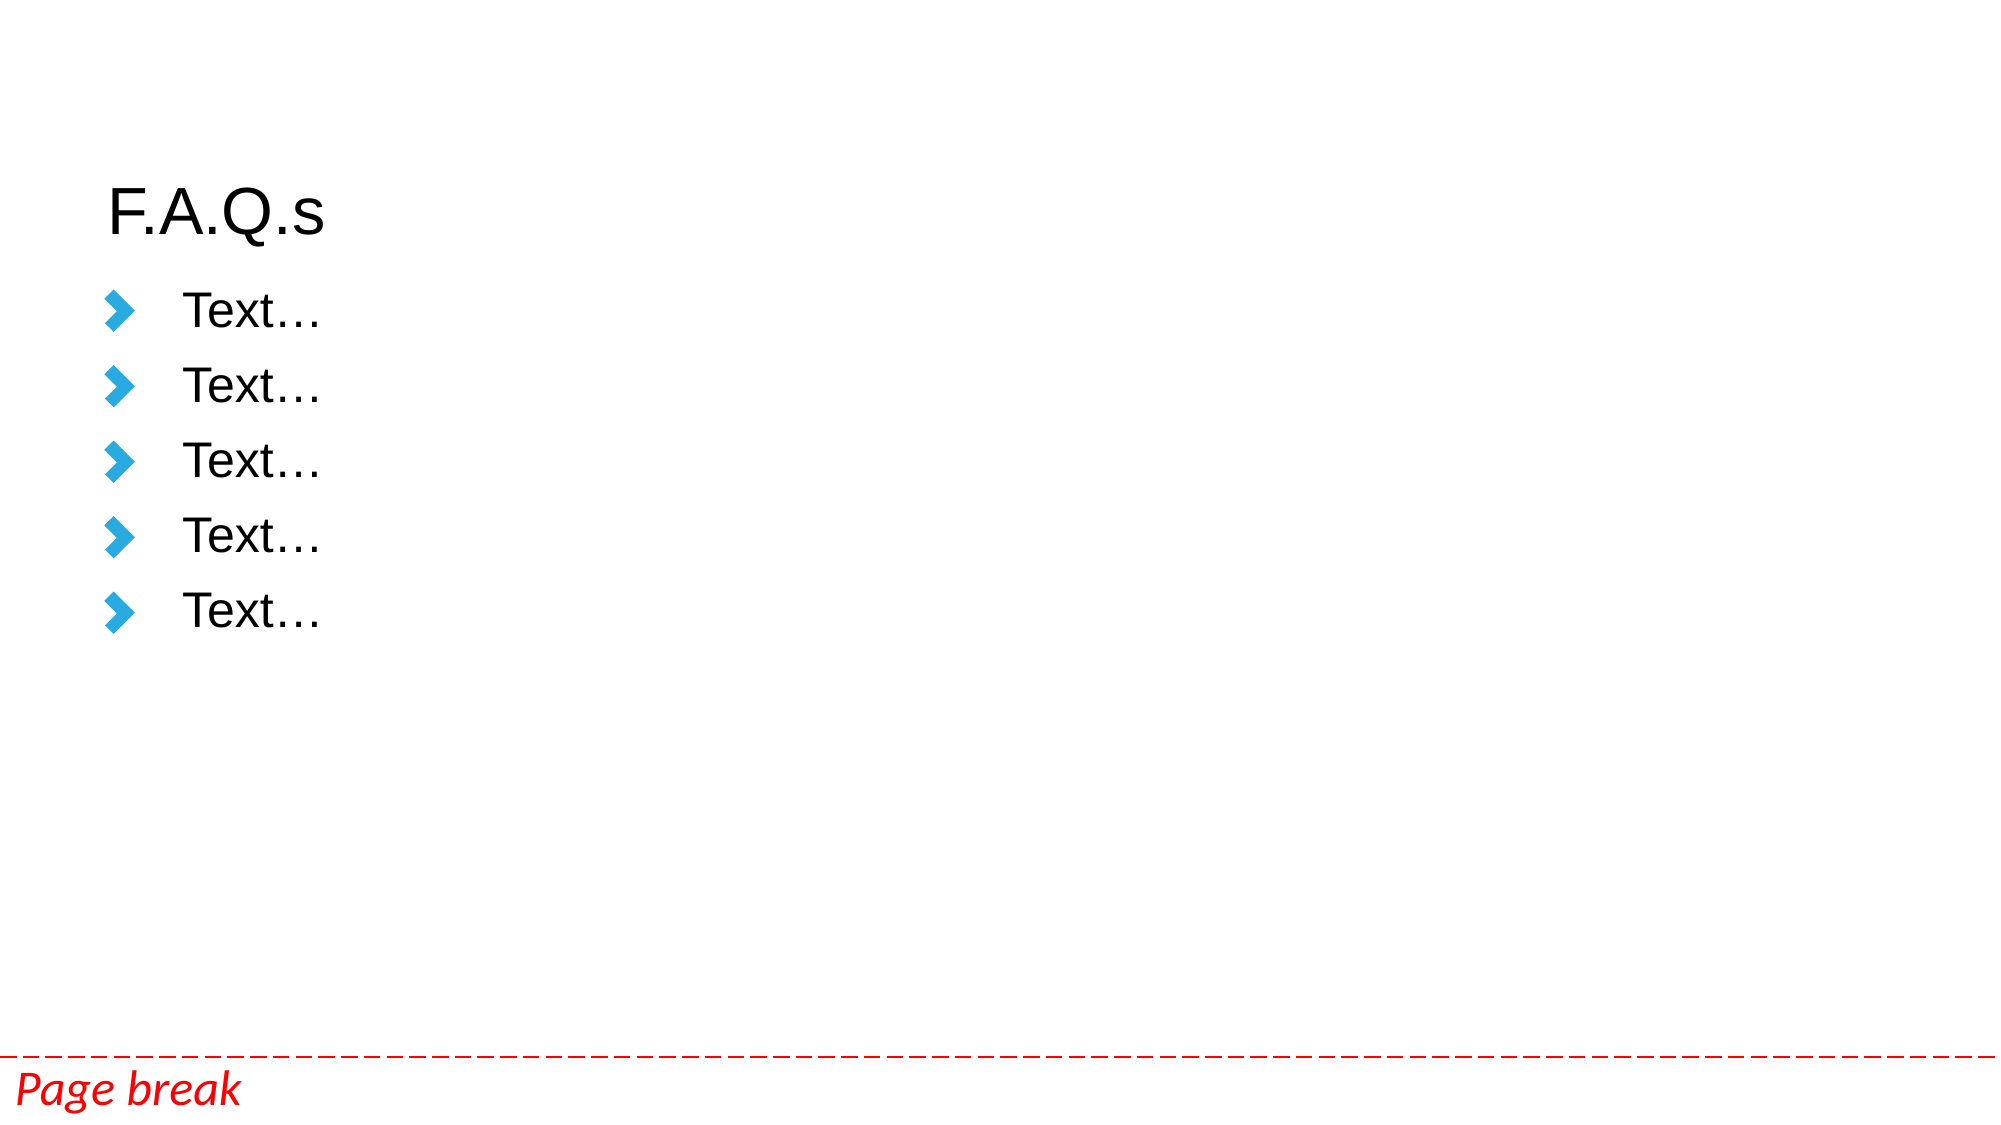

F.A.Q.s

Text…

Text…

Text…

Text…

Text…

Page break